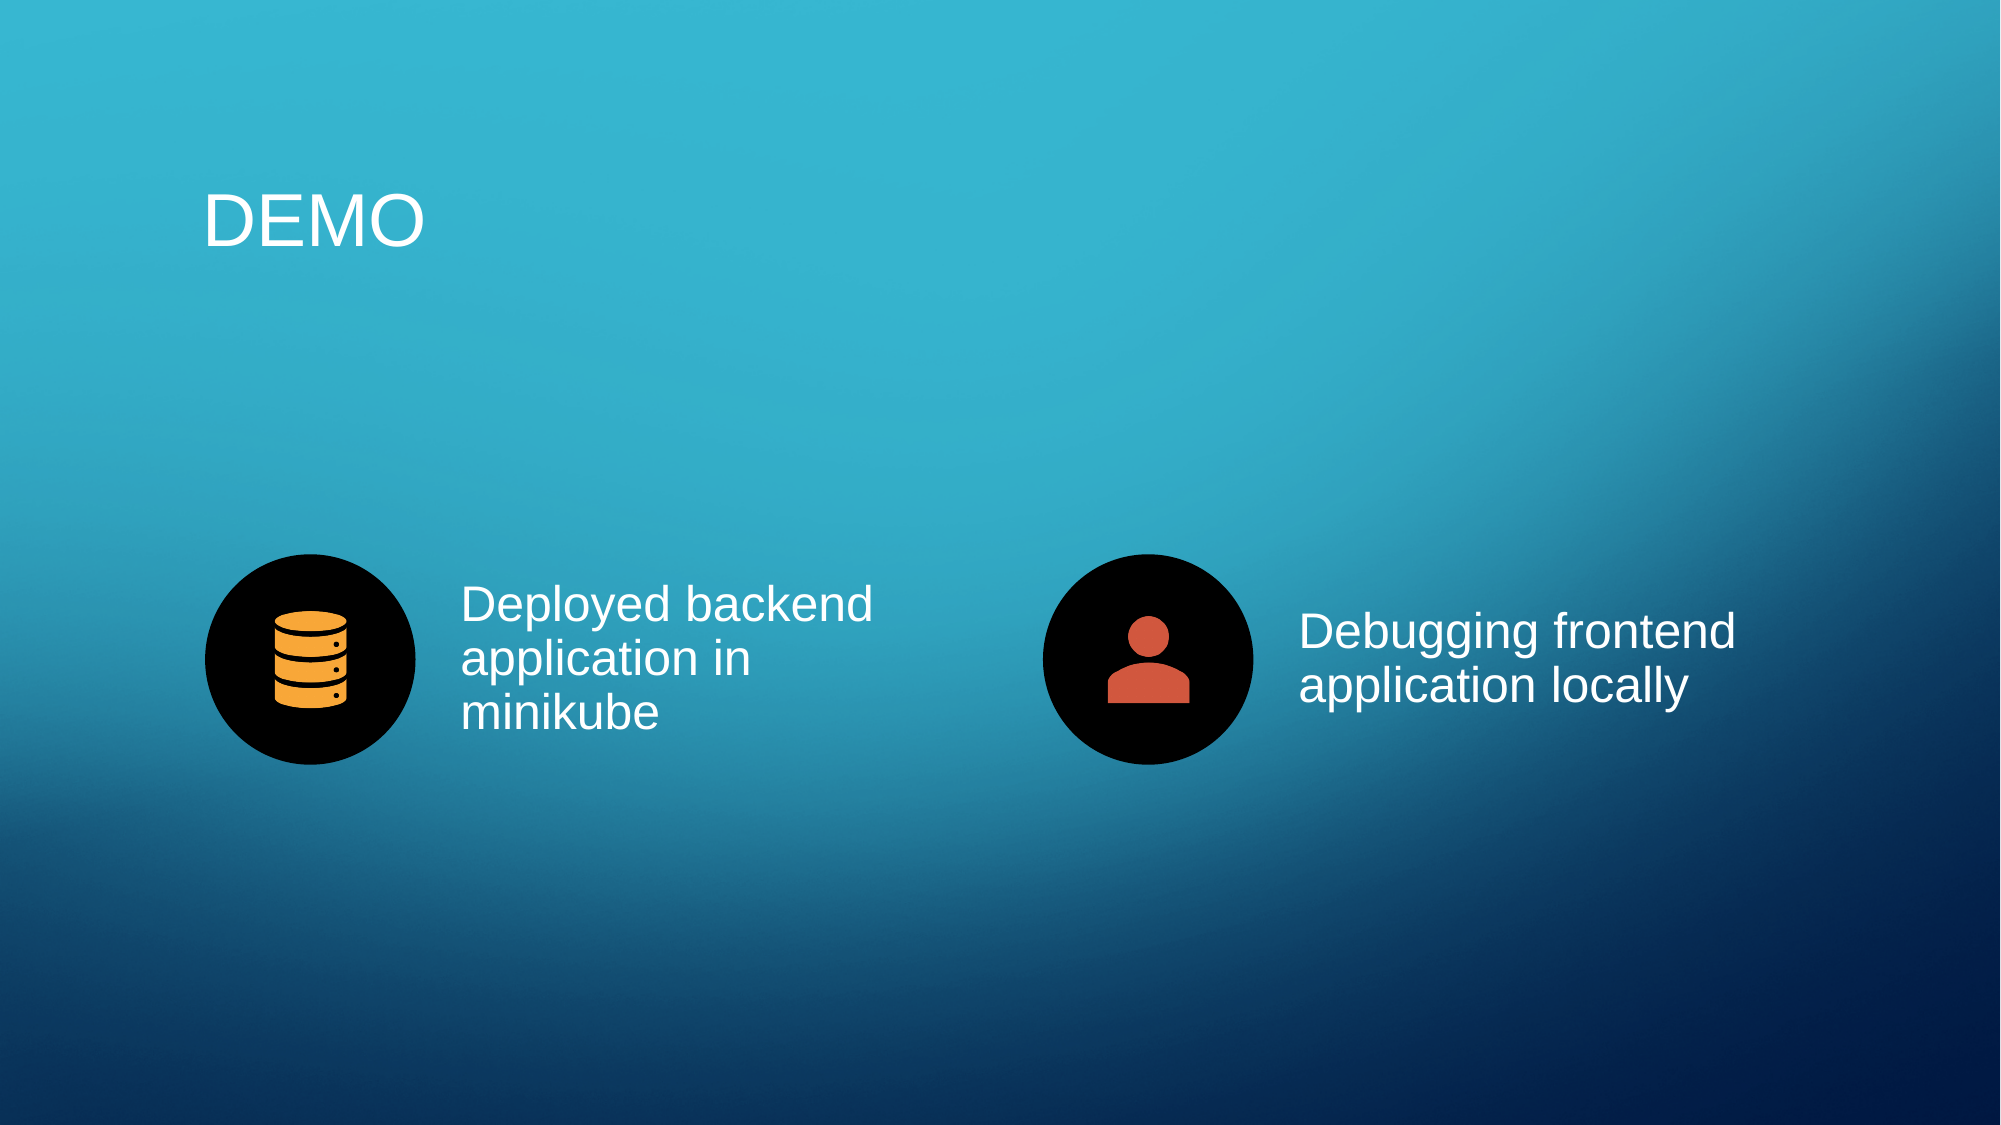

# Demo
Deployed backend application in minikube
Debugging frontend application locally